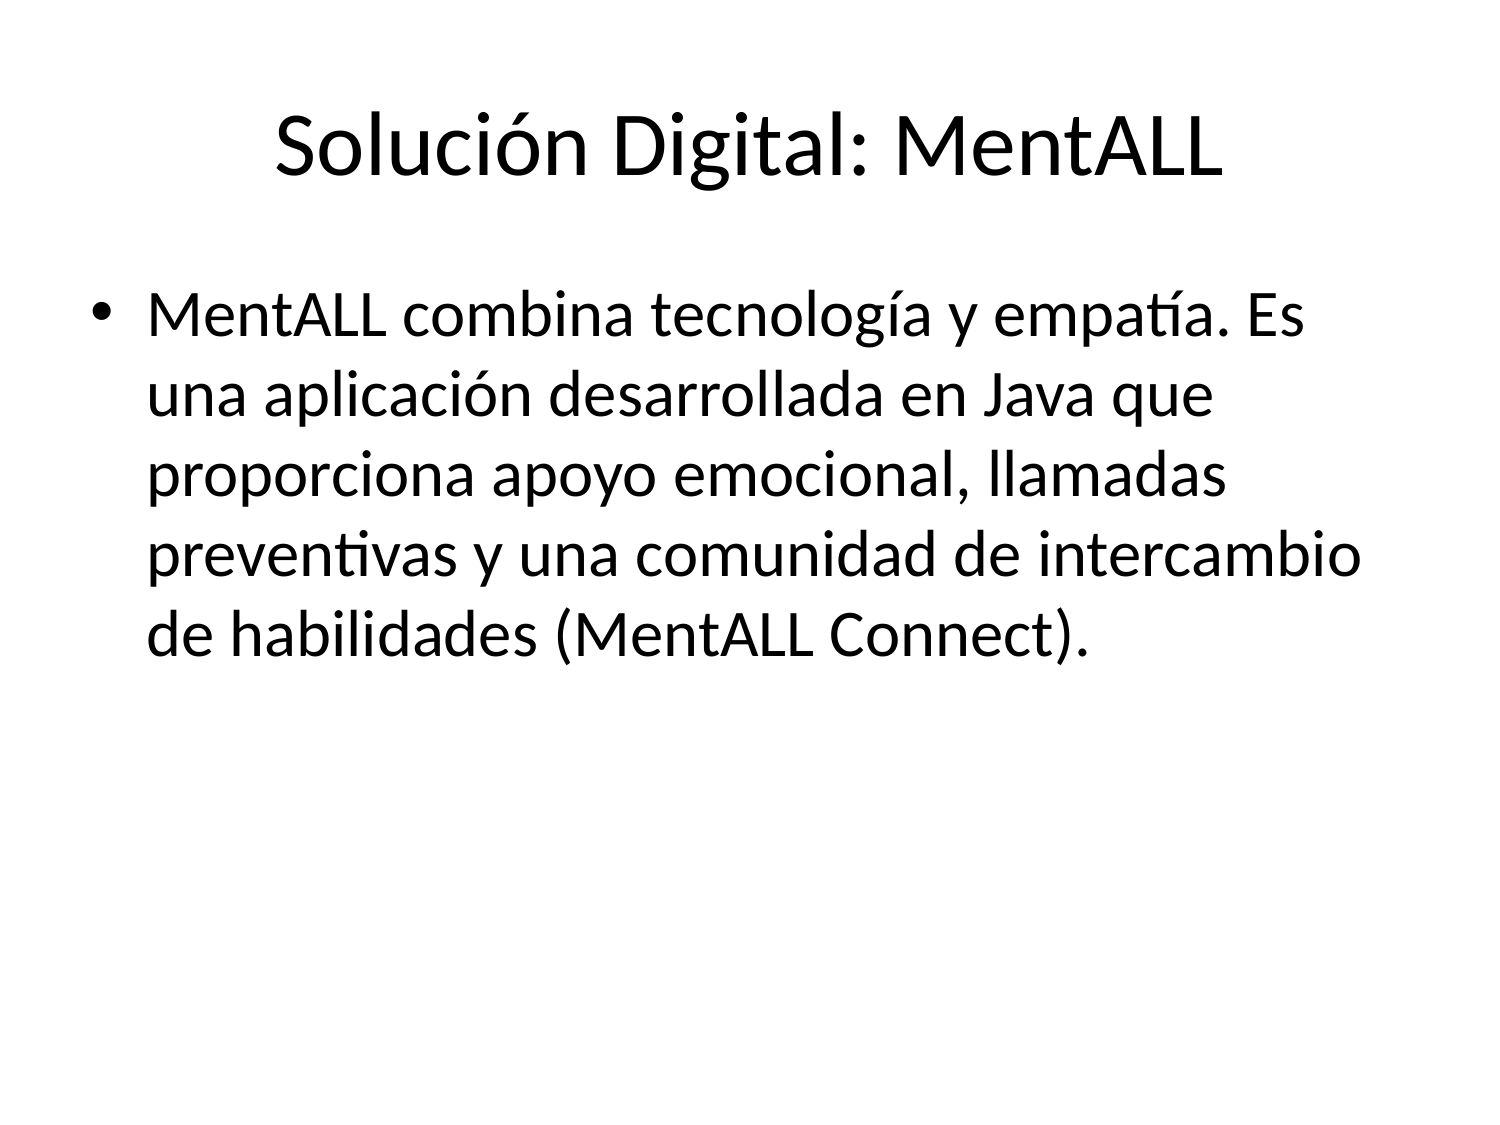

# Solución Digital: MentALL
MentALL combina tecnología y empatía. Es una aplicación desarrollada en Java que proporciona apoyo emocional, llamadas preventivas y una comunidad de intercambio de habilidades (MentALL Connect).